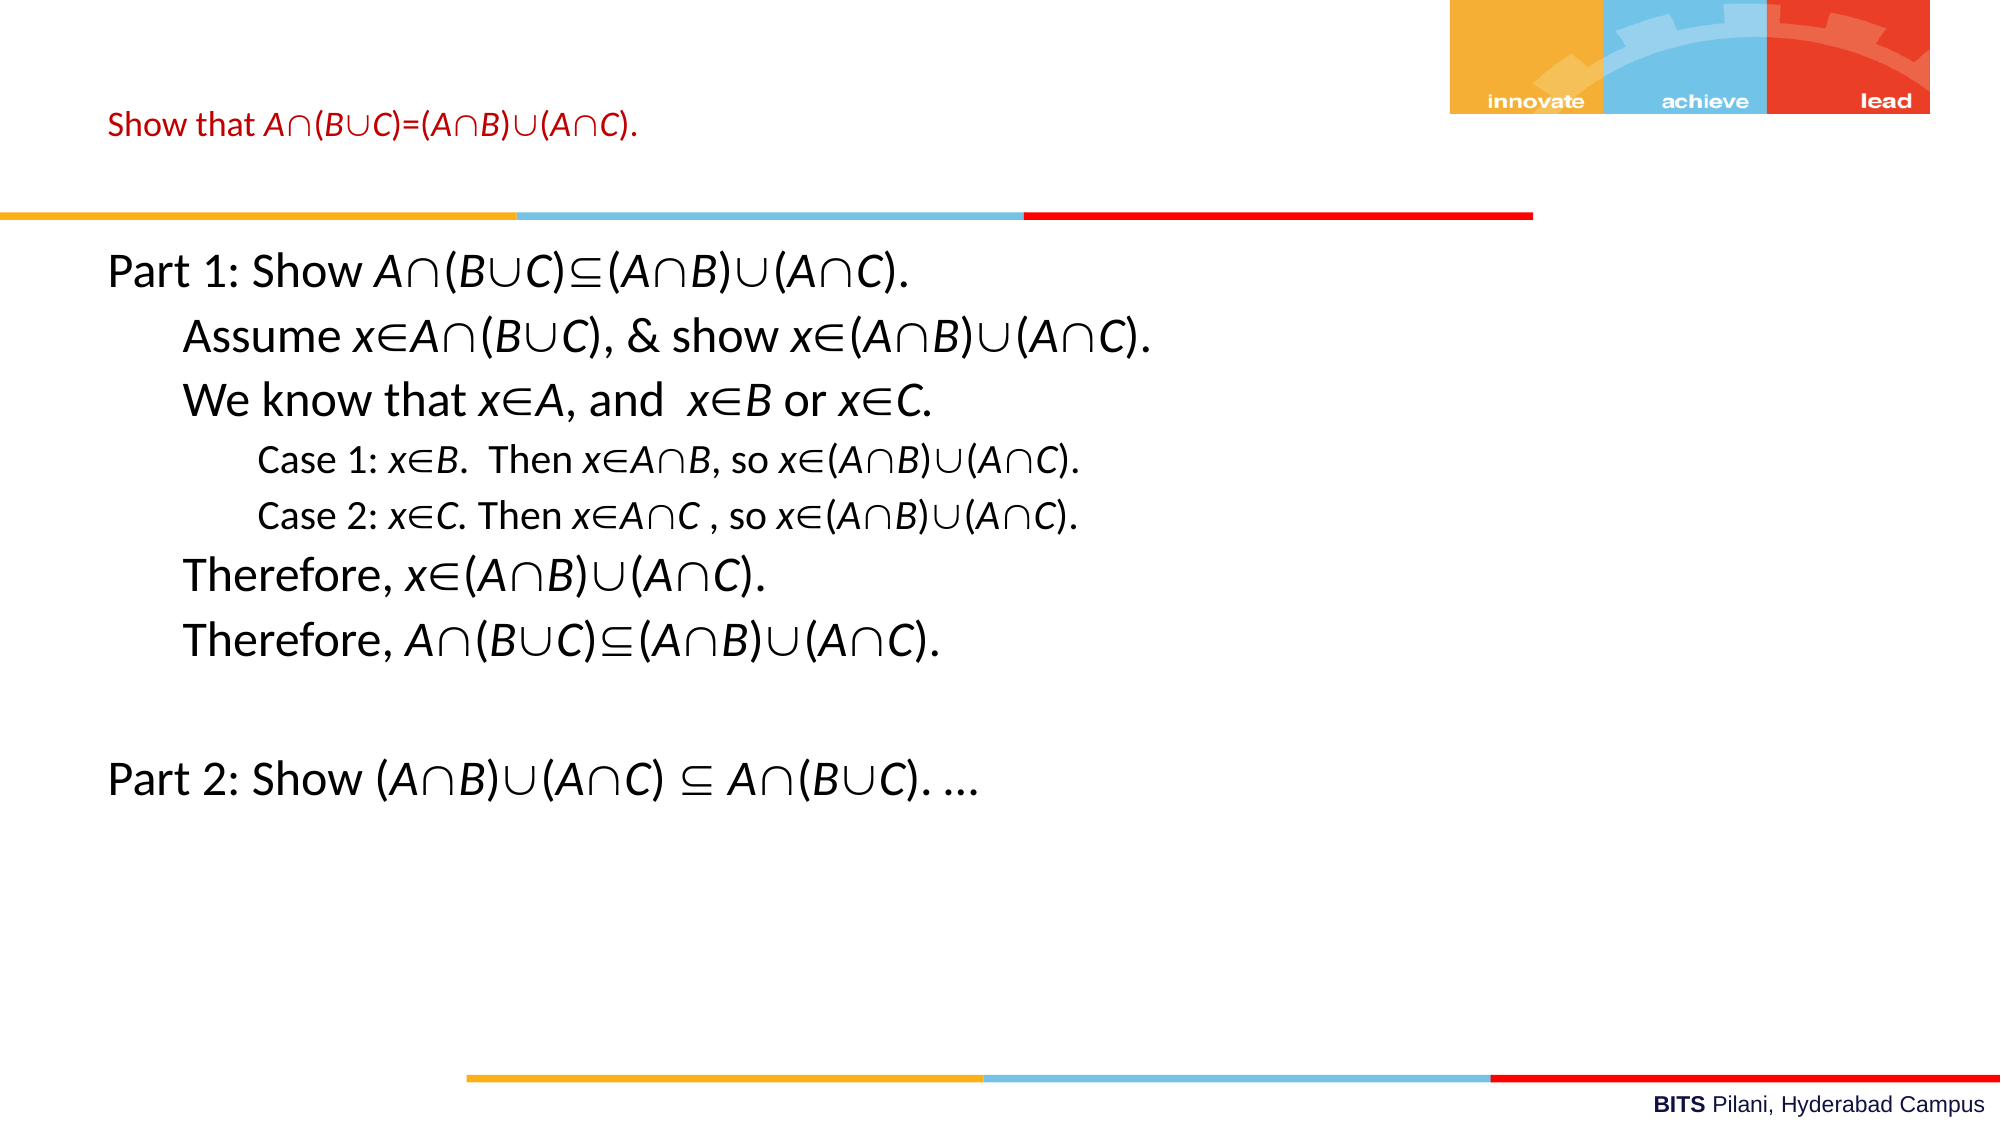

Show that A∩(B∪C)=(A∩B)∪(A∩C).
Part 1: Show A∩(B∪C)⊆(A∩B)∪(A∩C).
Assume x∈A∩(B∪C), & show x∈(A∩B)∪(A∩C).
We know that x∈A, and  x∈B or x∈C.
Case 1: x∈B.  Then x∈A∩B, so x∈(A∩B)∪(A∩C).
Case 2: x∈C. Then x∈A∩C , so x∈(A∩B)∪(A∩C).
Therefore, x∈(A∩B)∪(A∩C).
Therefore, A∩(B∪C)⊆(A∩B)∪(A∩C).

Part 2: Show (A∩B)∪(A∩C) ⊆ A∩(B∪C). …